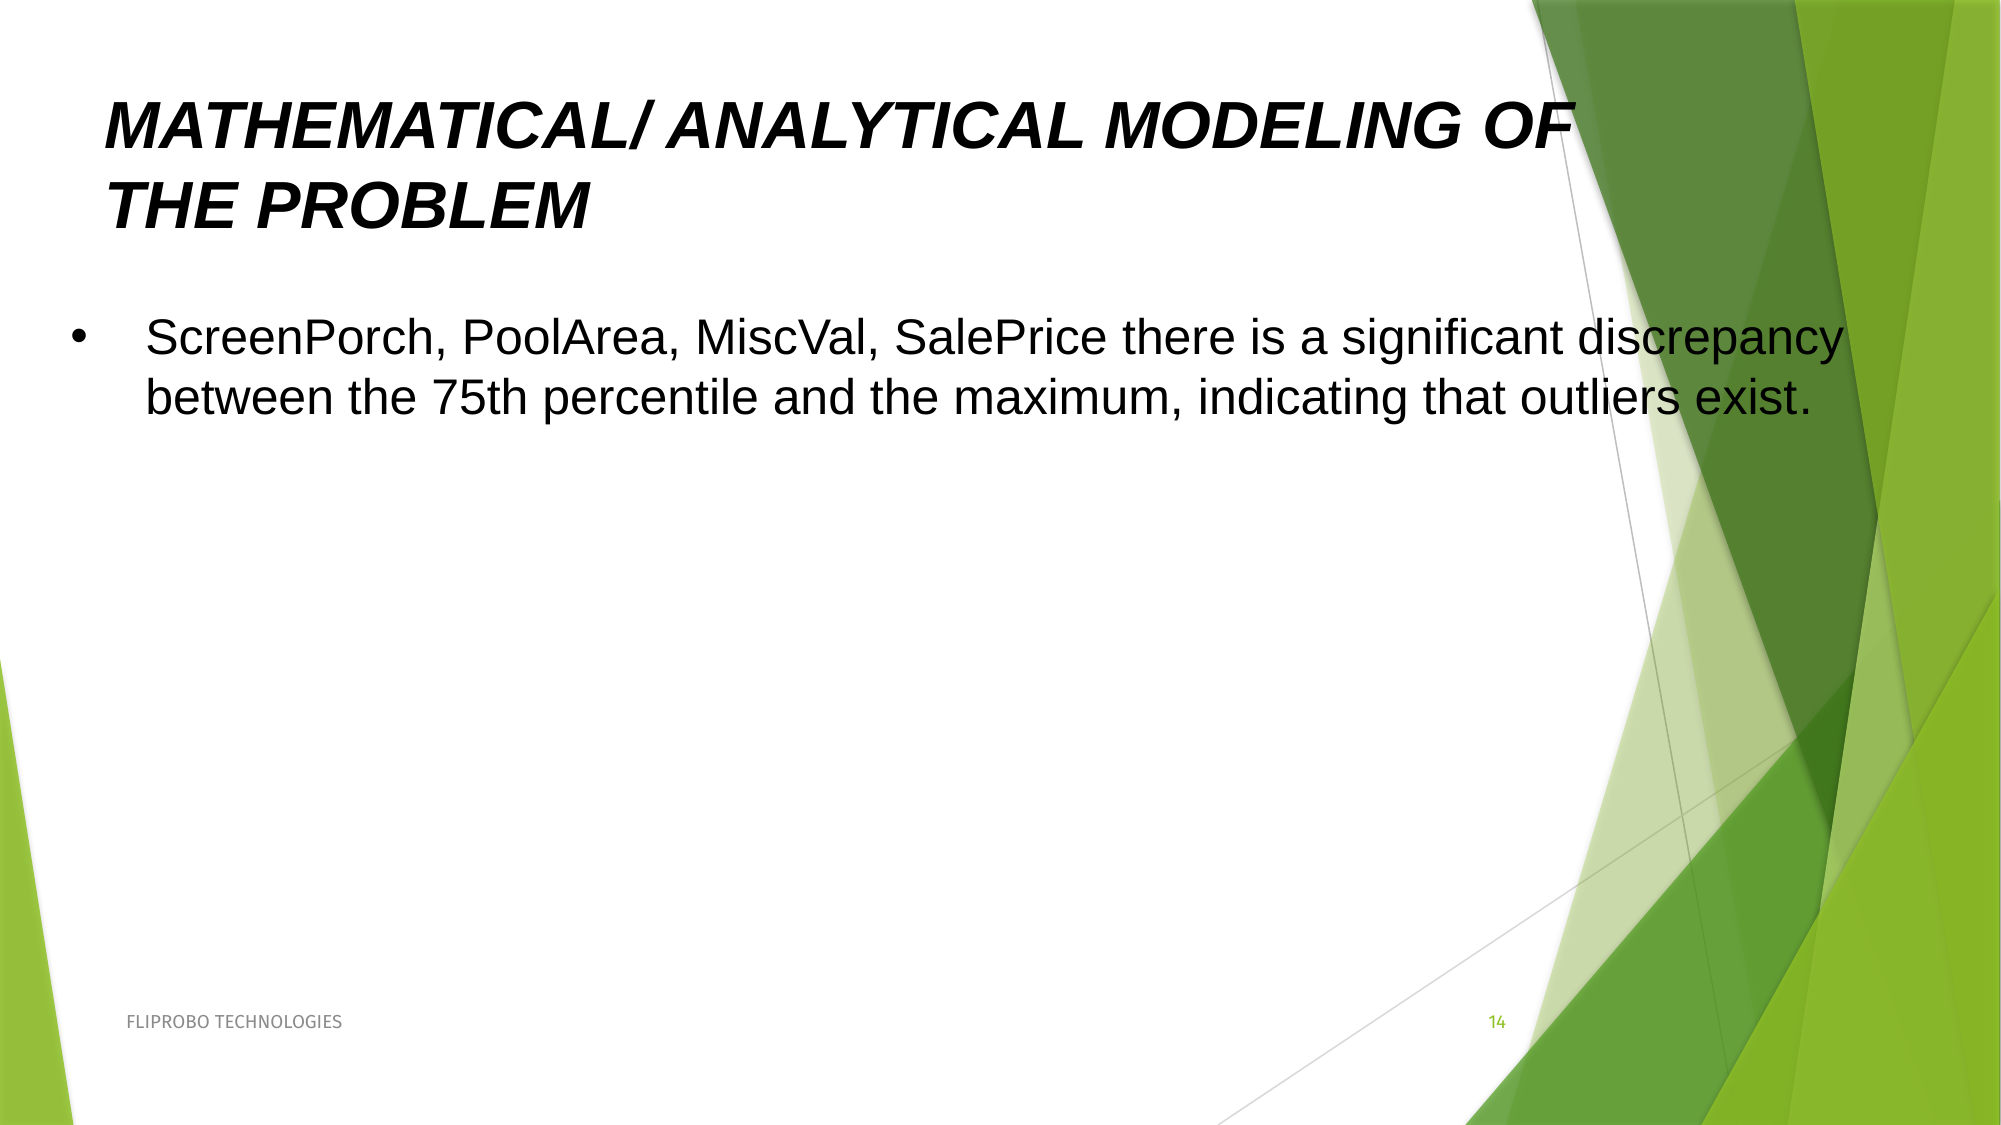

MATHEMATICAL/ ANALYTICAL MODELING OF THE PROBLEM
ScreenPorch, PoolArea, MiscVal, SalePrice there is a significant discrepancy between the 75th percentile and the maximum, indicating that outliers exist.
FLIPROBO TECHNOLOGIES
14